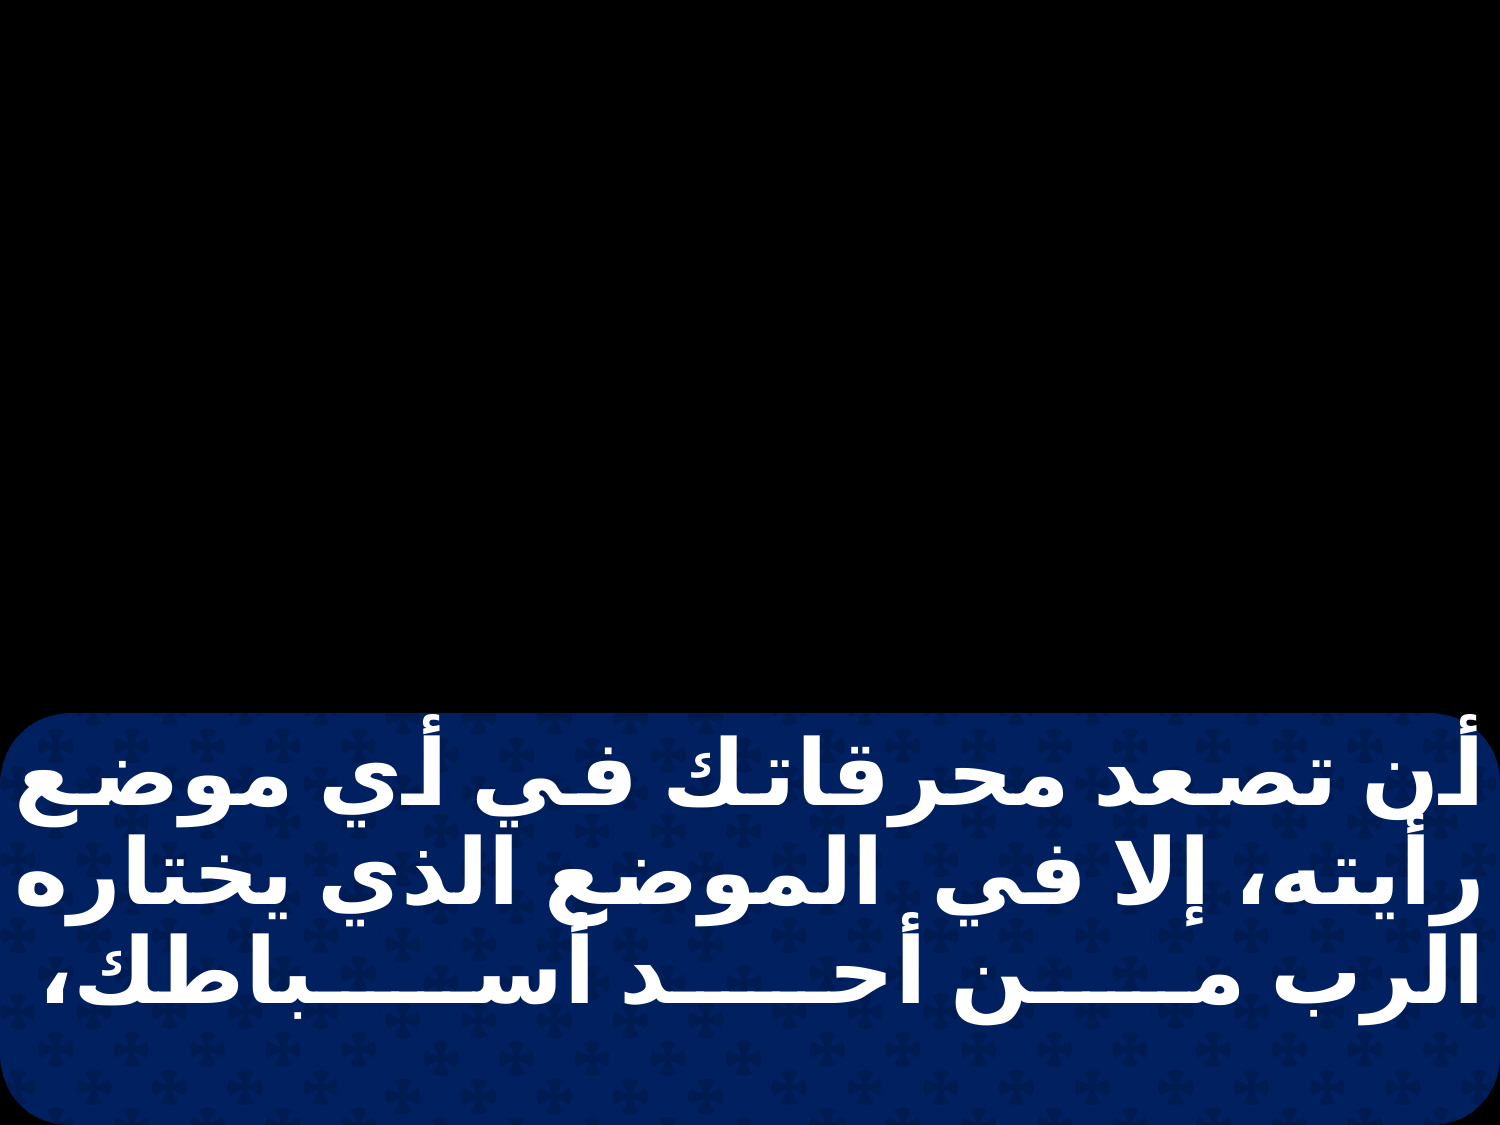

أن تصعد محرقاتك في أي موضع رأيته، إلا في  الموضع الذي يختاره الرب من أحد أسباطك،